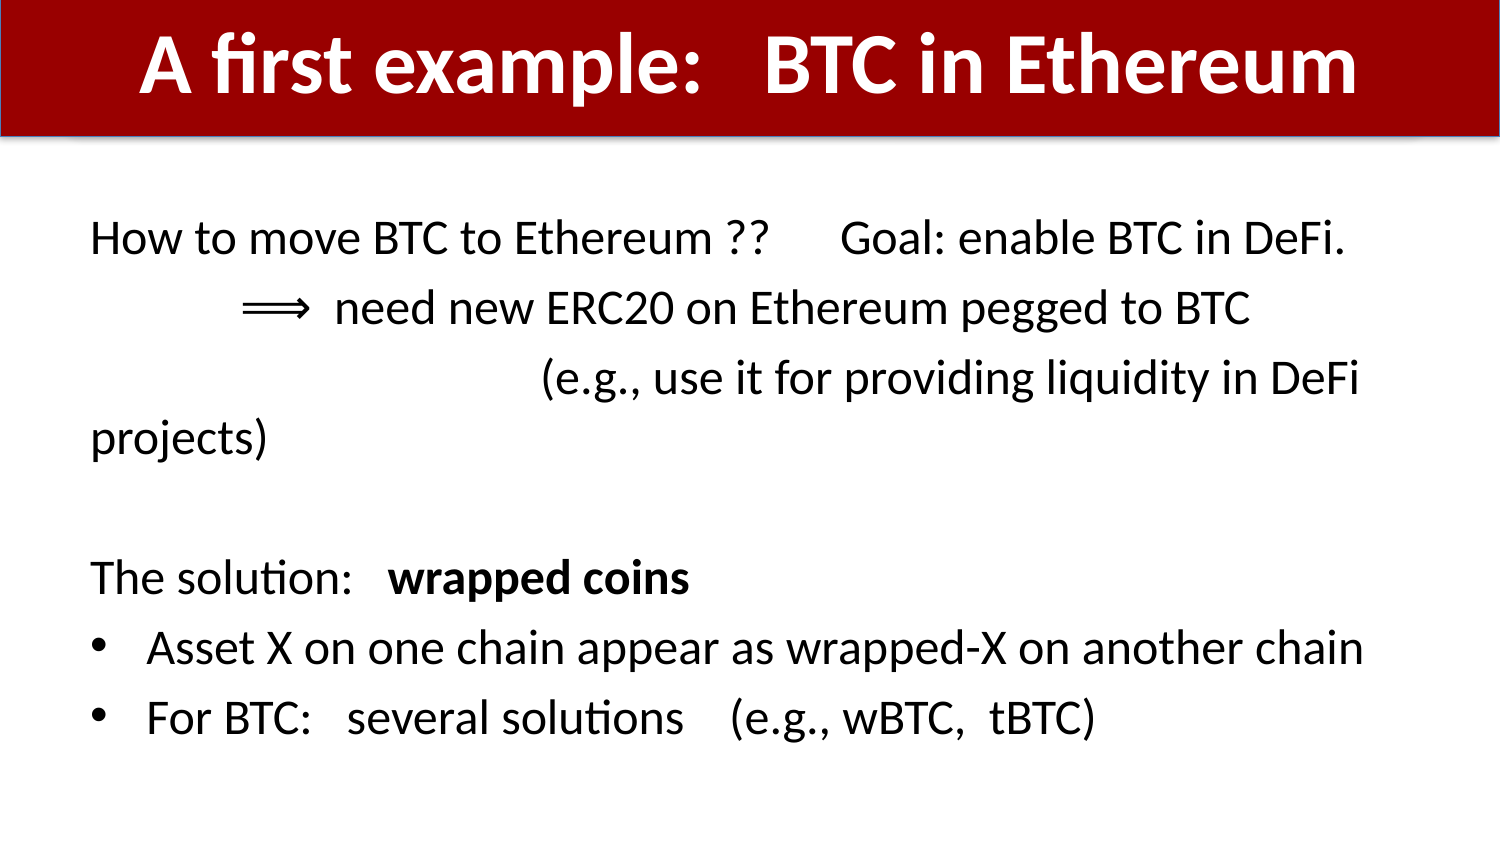

# A first example:   BTC in Ethereum
How to move BTC to Ethereum ??	Goal: enable BTC in DeFi.
	⟹  need new ERC20 on Ethereum pegged to BTC
			(e.g., use it for providing liquidity in DeFi projects)

The solution:   wrapped coins
Asset X on one chain appear as wrapped-X on another chain
For BTC:   several solutions    (e.g., wBTC,  tBTC)